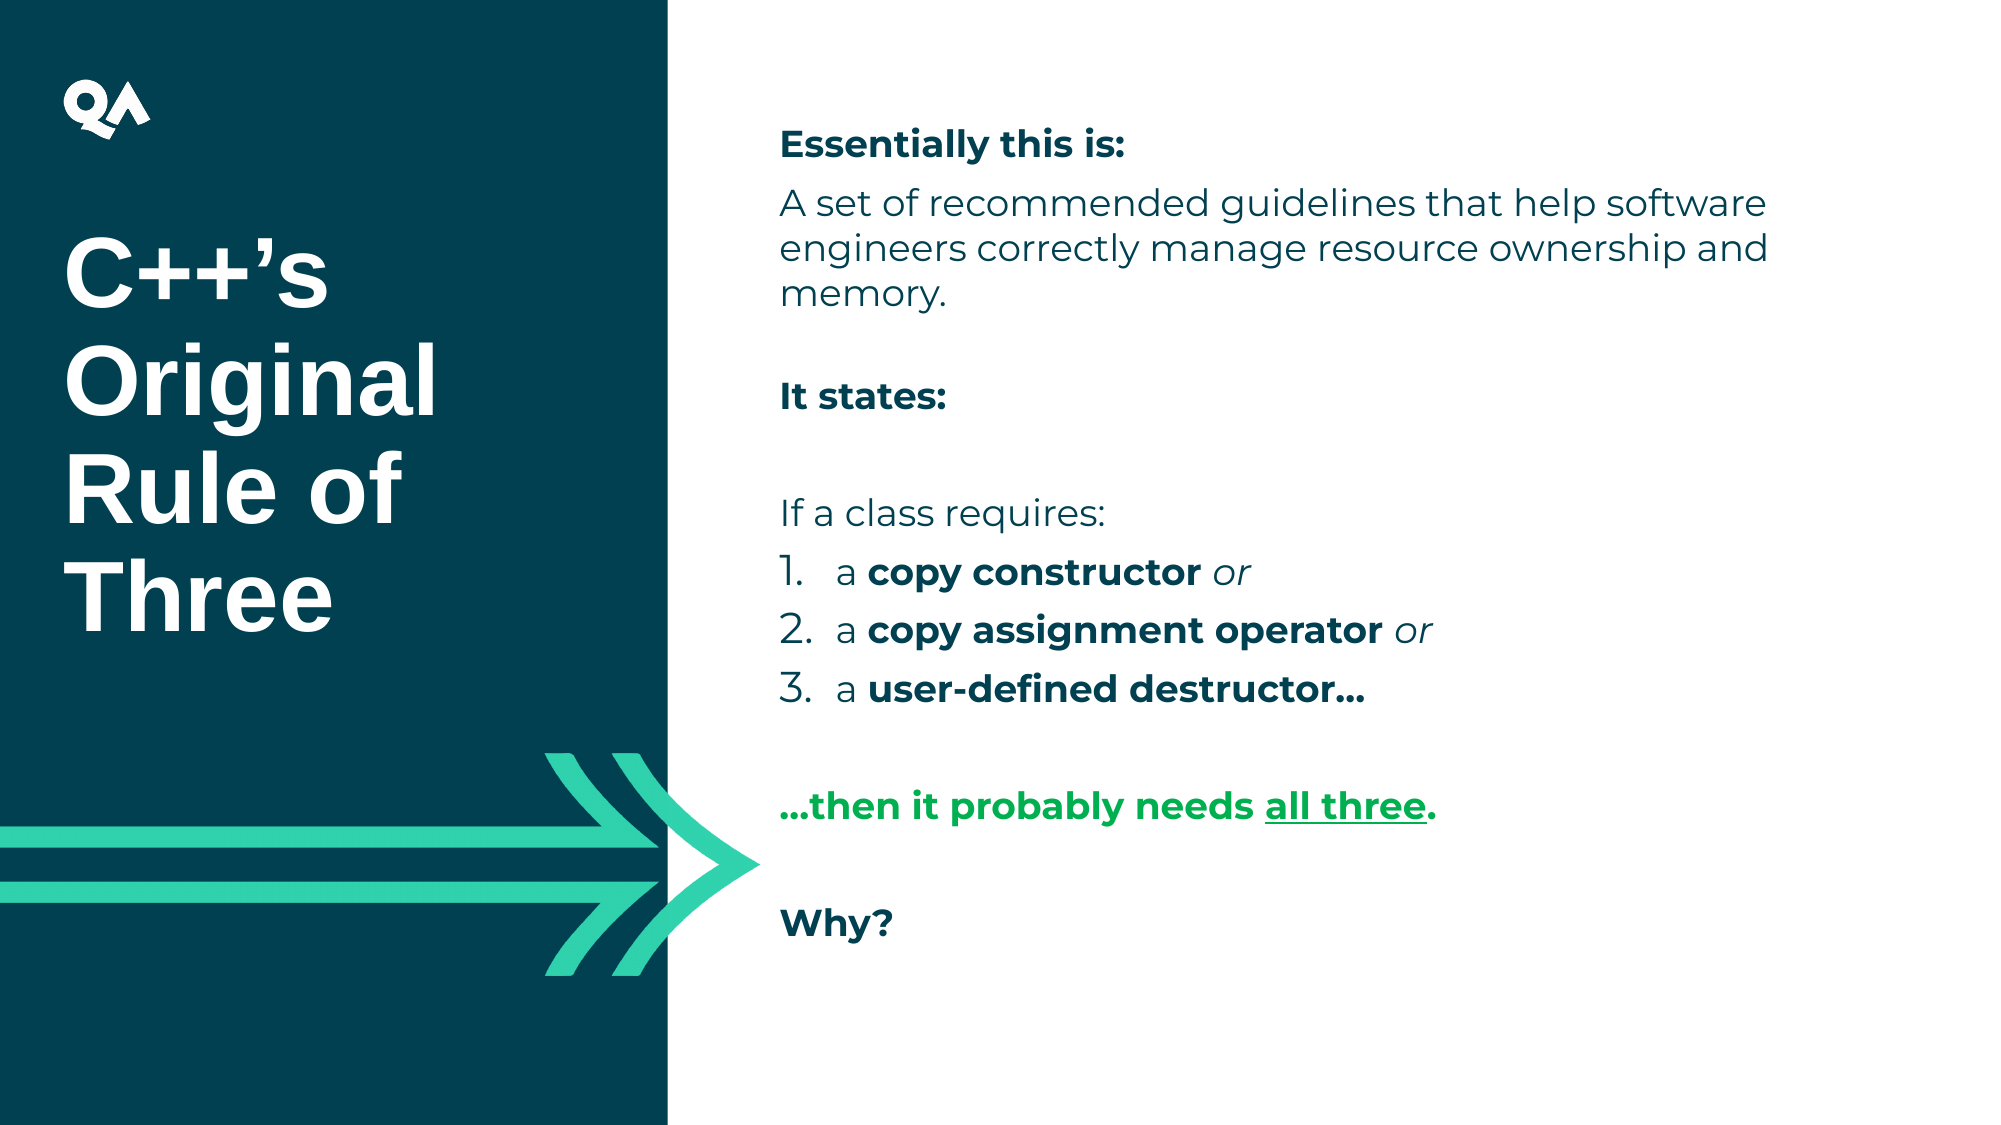

Essentially this is:
A set of recommended guidelines that help software engineers correctly manage resource ownership and memory.
It states:

If a class requires:
a copy constructor or
a copy assignment operator or
a user-defined destructor…

…then it probably needs all three.

Why?
C++’s Original Rule of Three